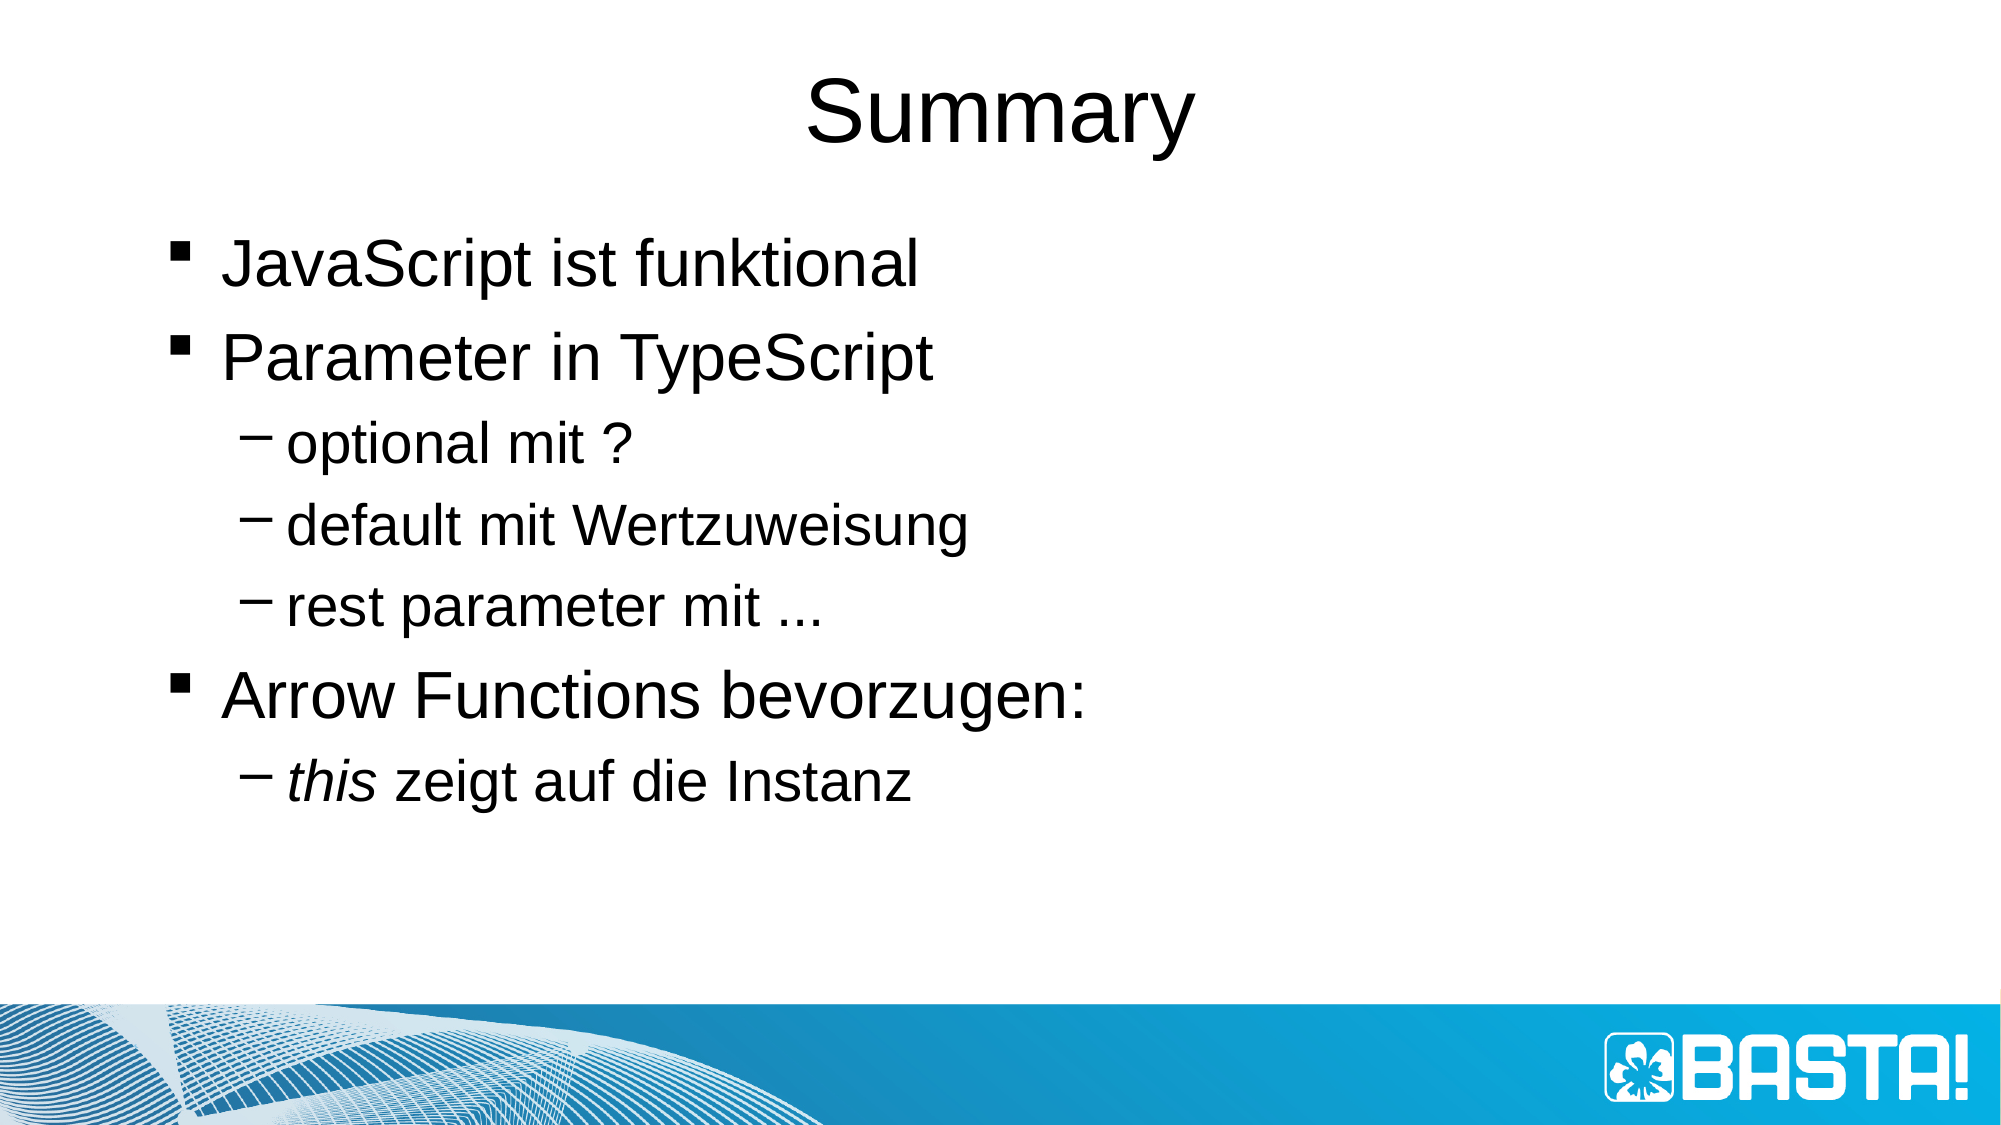

# Summary
JavaScript ist funktional
Parameter in TypeScript
optional mit ?
default mit Wertzuweisung
rest parameter mit ...
Arrow Functions bevorzugen:
this zeigt auf die Instanz